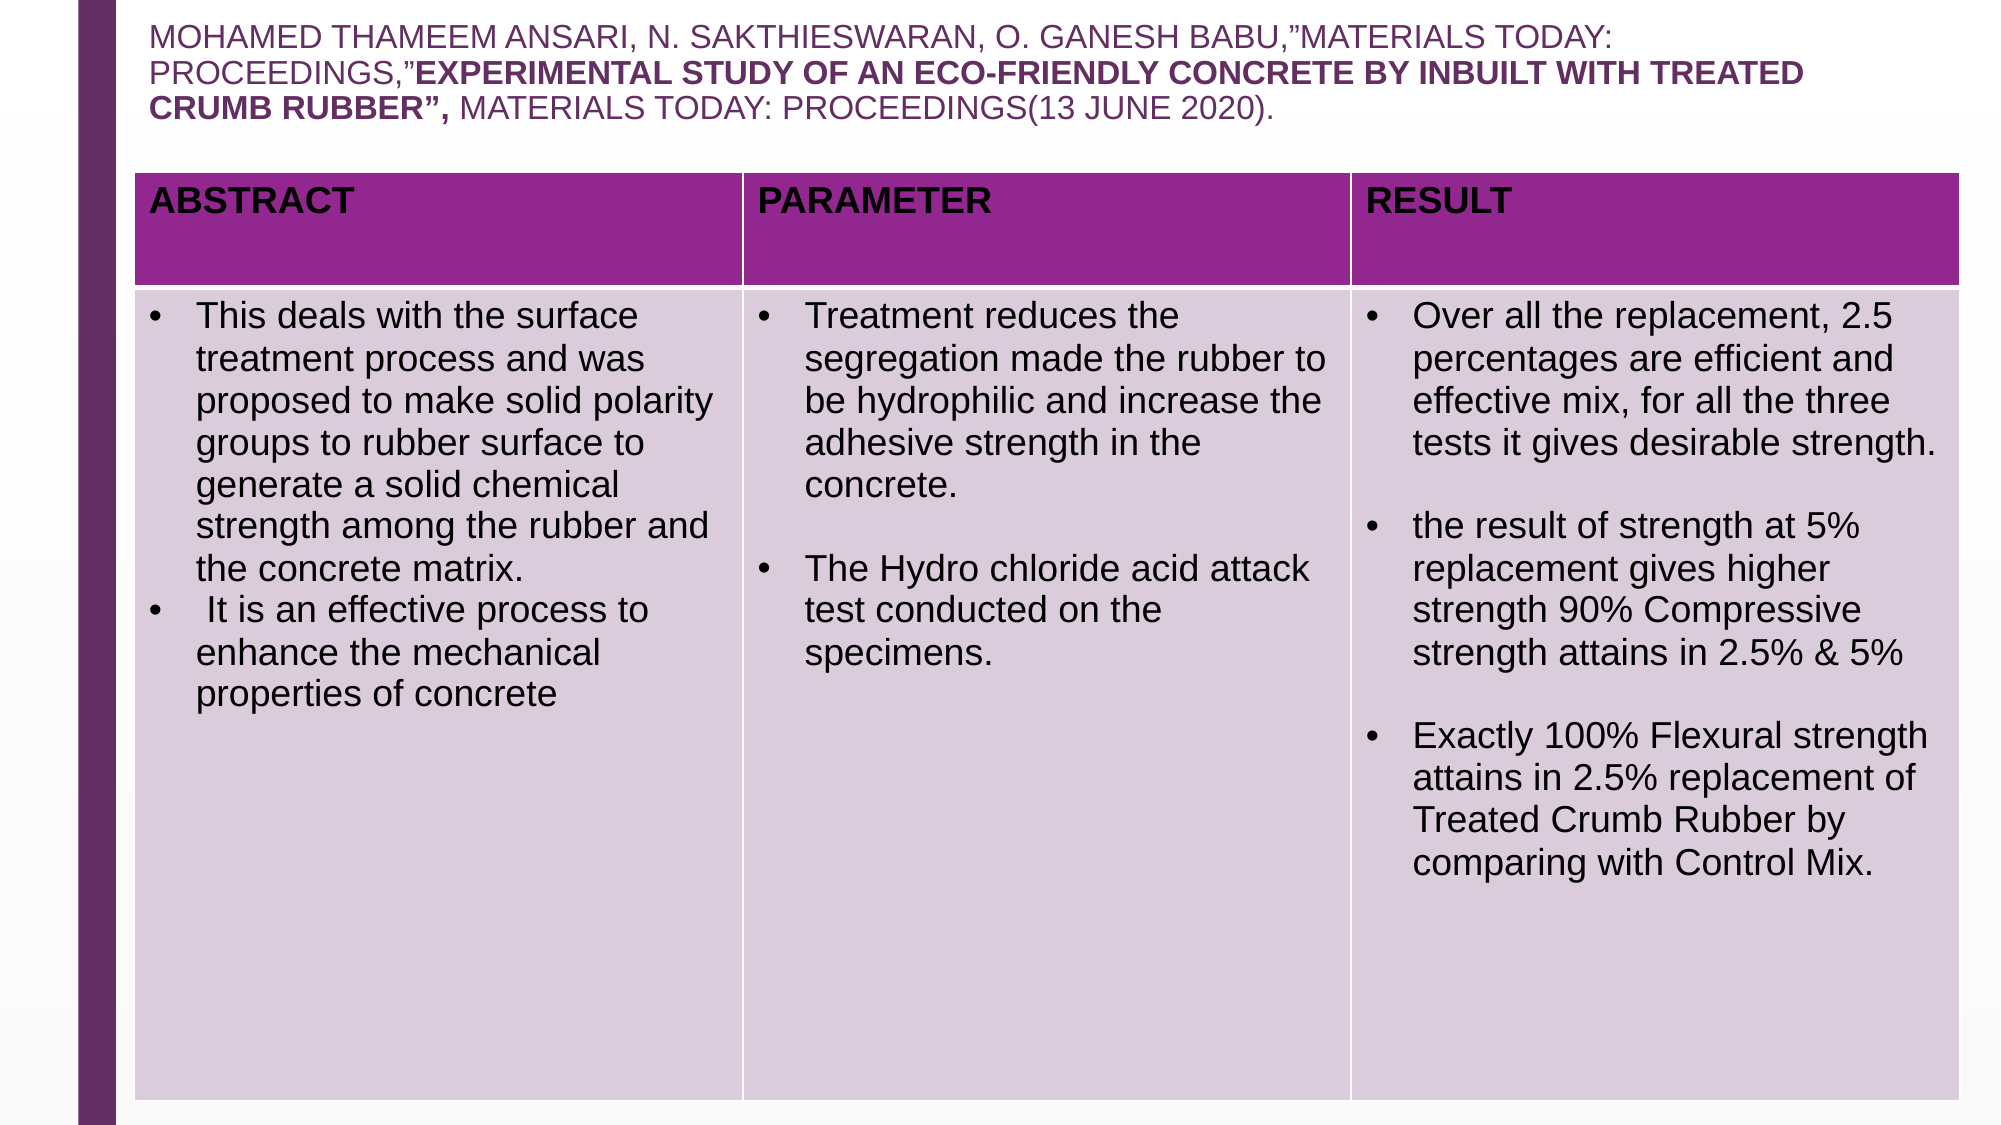

# MOHAMED THAMEEM ANSARI, N. SAKTHIESWARAN, O. GANESH BABU,”MATERIALS TODAY: PROCEEDINGS,”EXPERIMENTAL STUDY OF AN ECO-FRIENDLY CONCRETE BY INBUILT WITH TREATED CRUMB RUBBER”, MATERIALS TODAY: PROCEEDINGS(13 JUNE 2020).
| ABSTRACT | PARAMETER | RESULT |
| --- | --- | --- |
| This deals with the surface treatment process and was proposed to make solid polarity groups to rubber surface to generate a solid chemical strength among the rubber and the concrete matrix. It is an effective process to enhance the mechanical properties of concrete | Treatment reduces the segregation made the rubber to be hydrophilic and increase the adhesive strength in the concrete. The Hydro chloride acid attack test conducted on the specimens. | Over all the replacement, 2.5 percentages are efficient and effective mix, for all the three tests it gives desirable strength. the result of strength at 5% replacement gives higher strength 90% Compressive strength attains in 2.5% & 5% Exactly 100% Flexural strength attains in 2.5% replacement of Treated Crumb Rubber by comparing with Control Mix. |